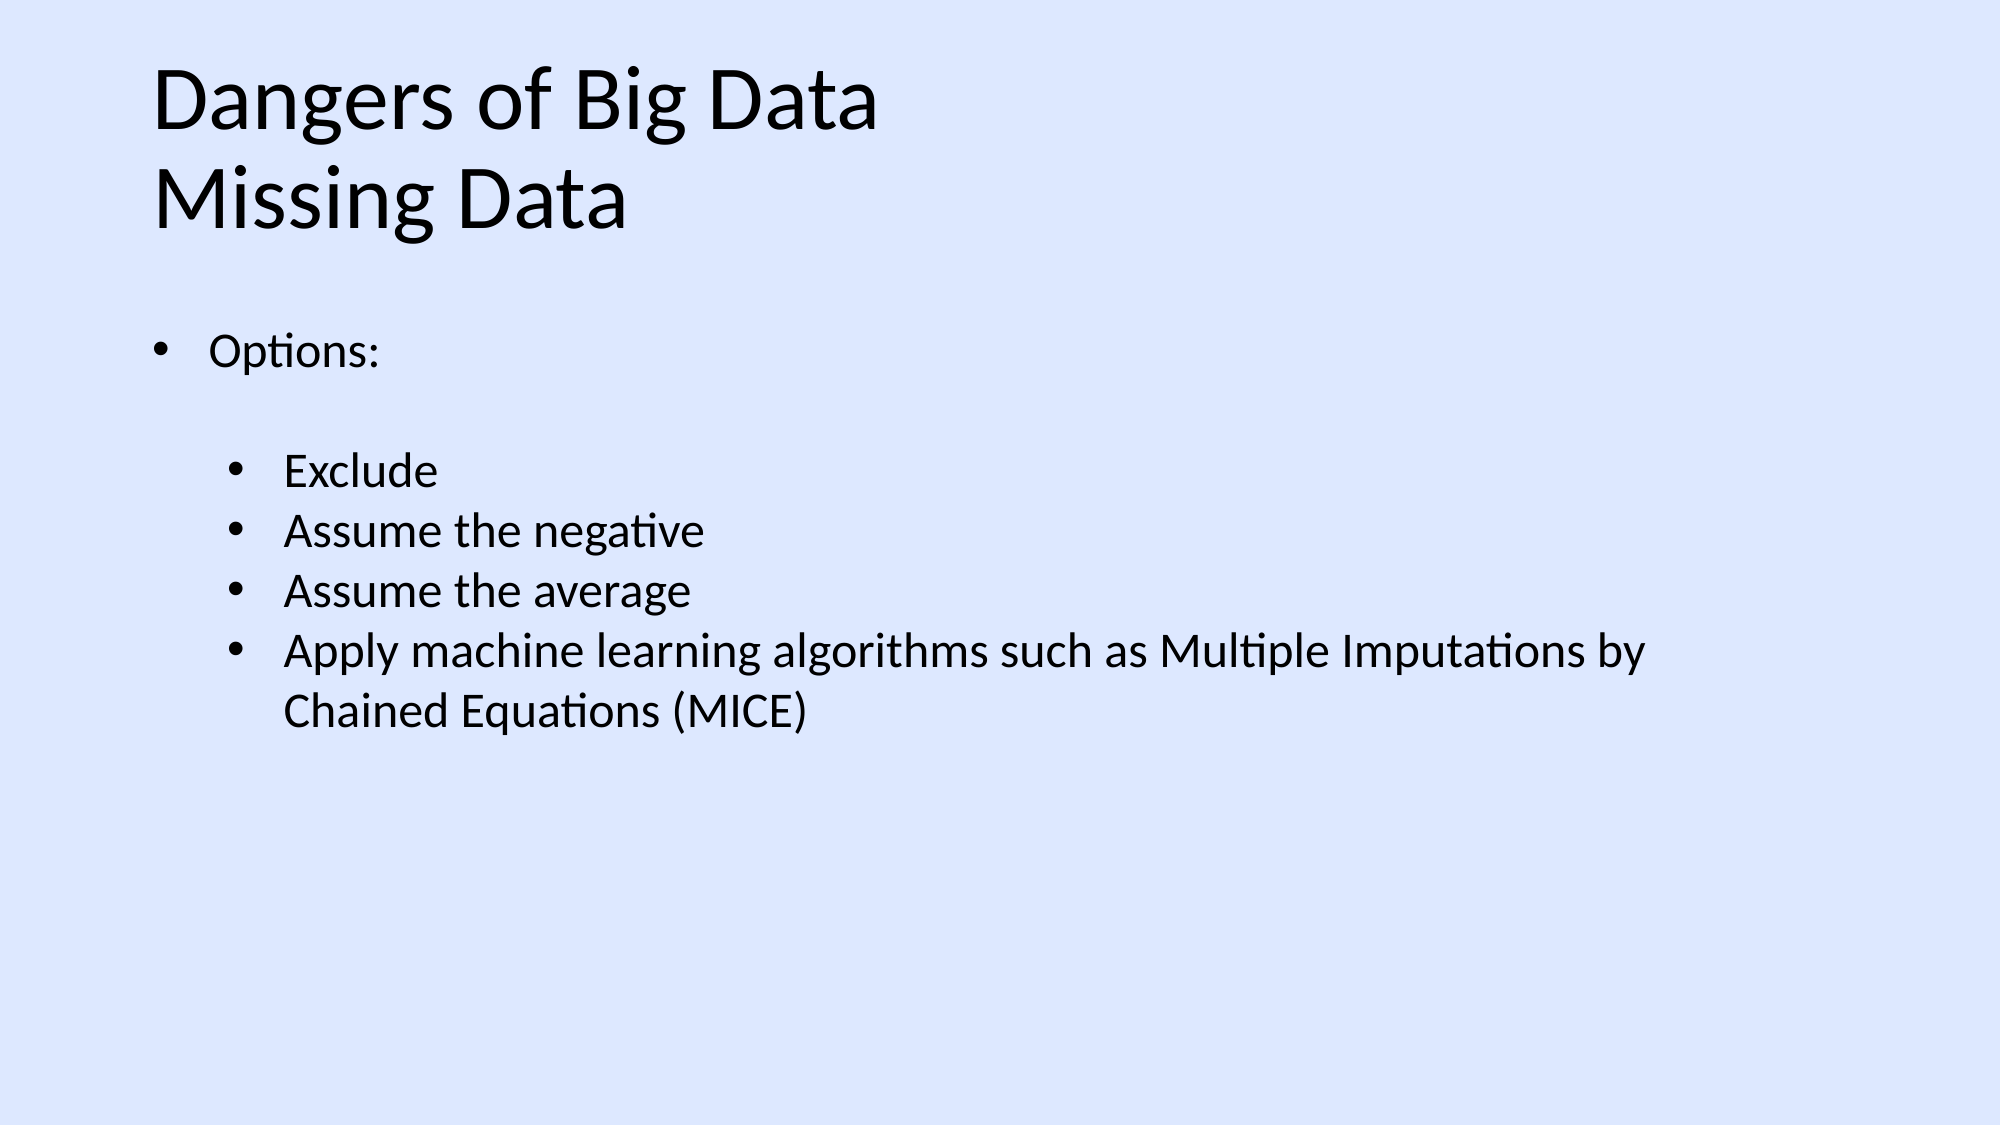

Dangers of Big Data
Missing Data
Options:

Exclude
Assume the negative
Assume the average
Apply machine learning algorithms such as Multiple Imputations by Chained Equations (MICE)